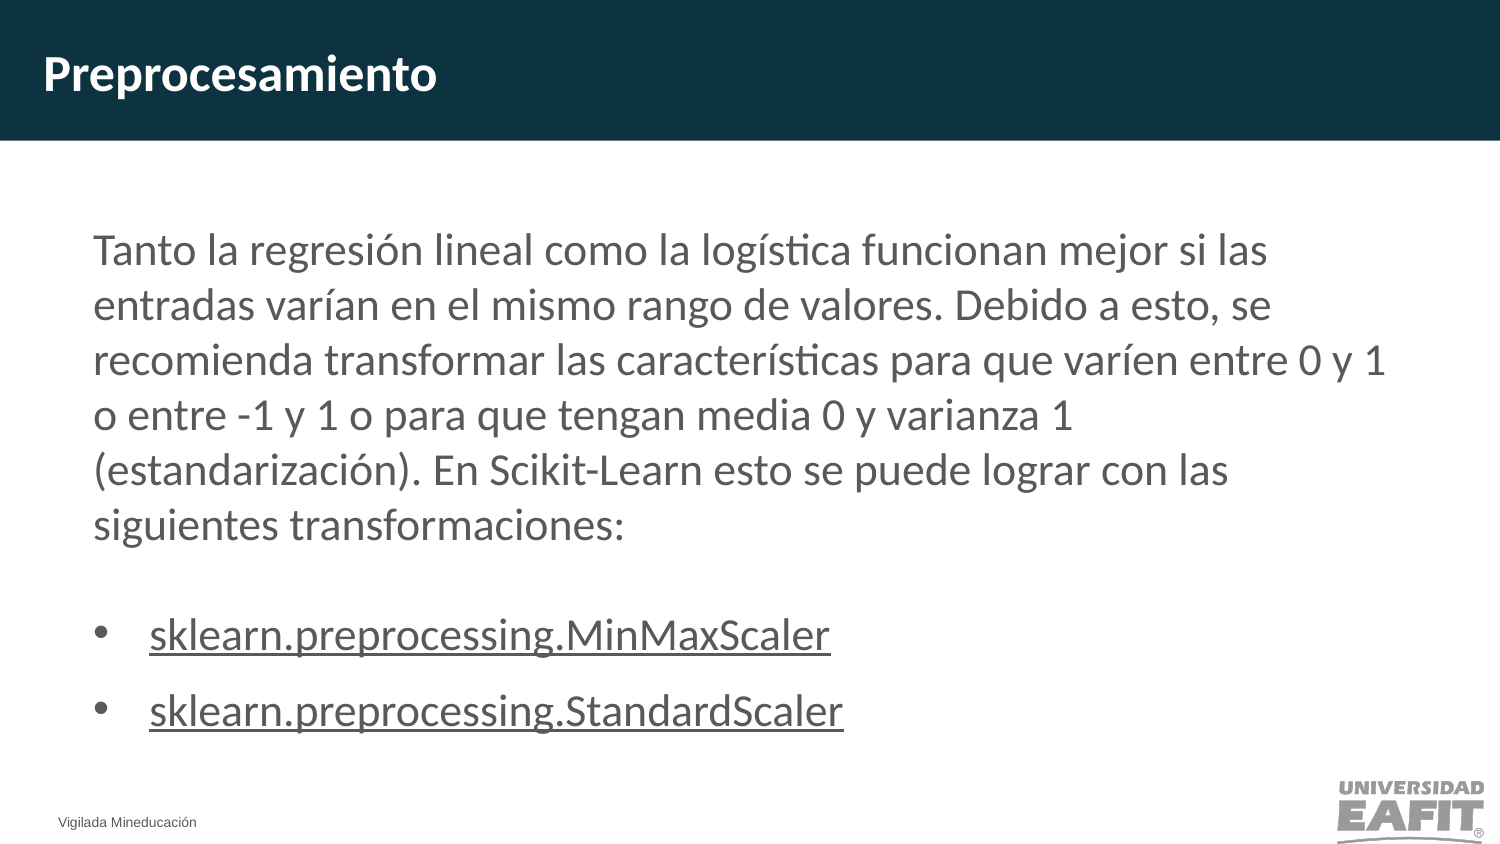

Preprocesamiento
Tanto la regresión lineal como la logística funcionan mejor si las entradas varían en el mismo rango de valores. Debido a esto, se recomienda transformar las características para que varíen entre 0 y 1 o entre -1 y 1 o para que tengan media 0 y varianza 1 (estandarización). En Scikit-Learn esto se puede lograr con las siguientes transformaciones:

sklearn.preprocessing.MinMaxScaler
sklearn.preprocessing.StandardScaler